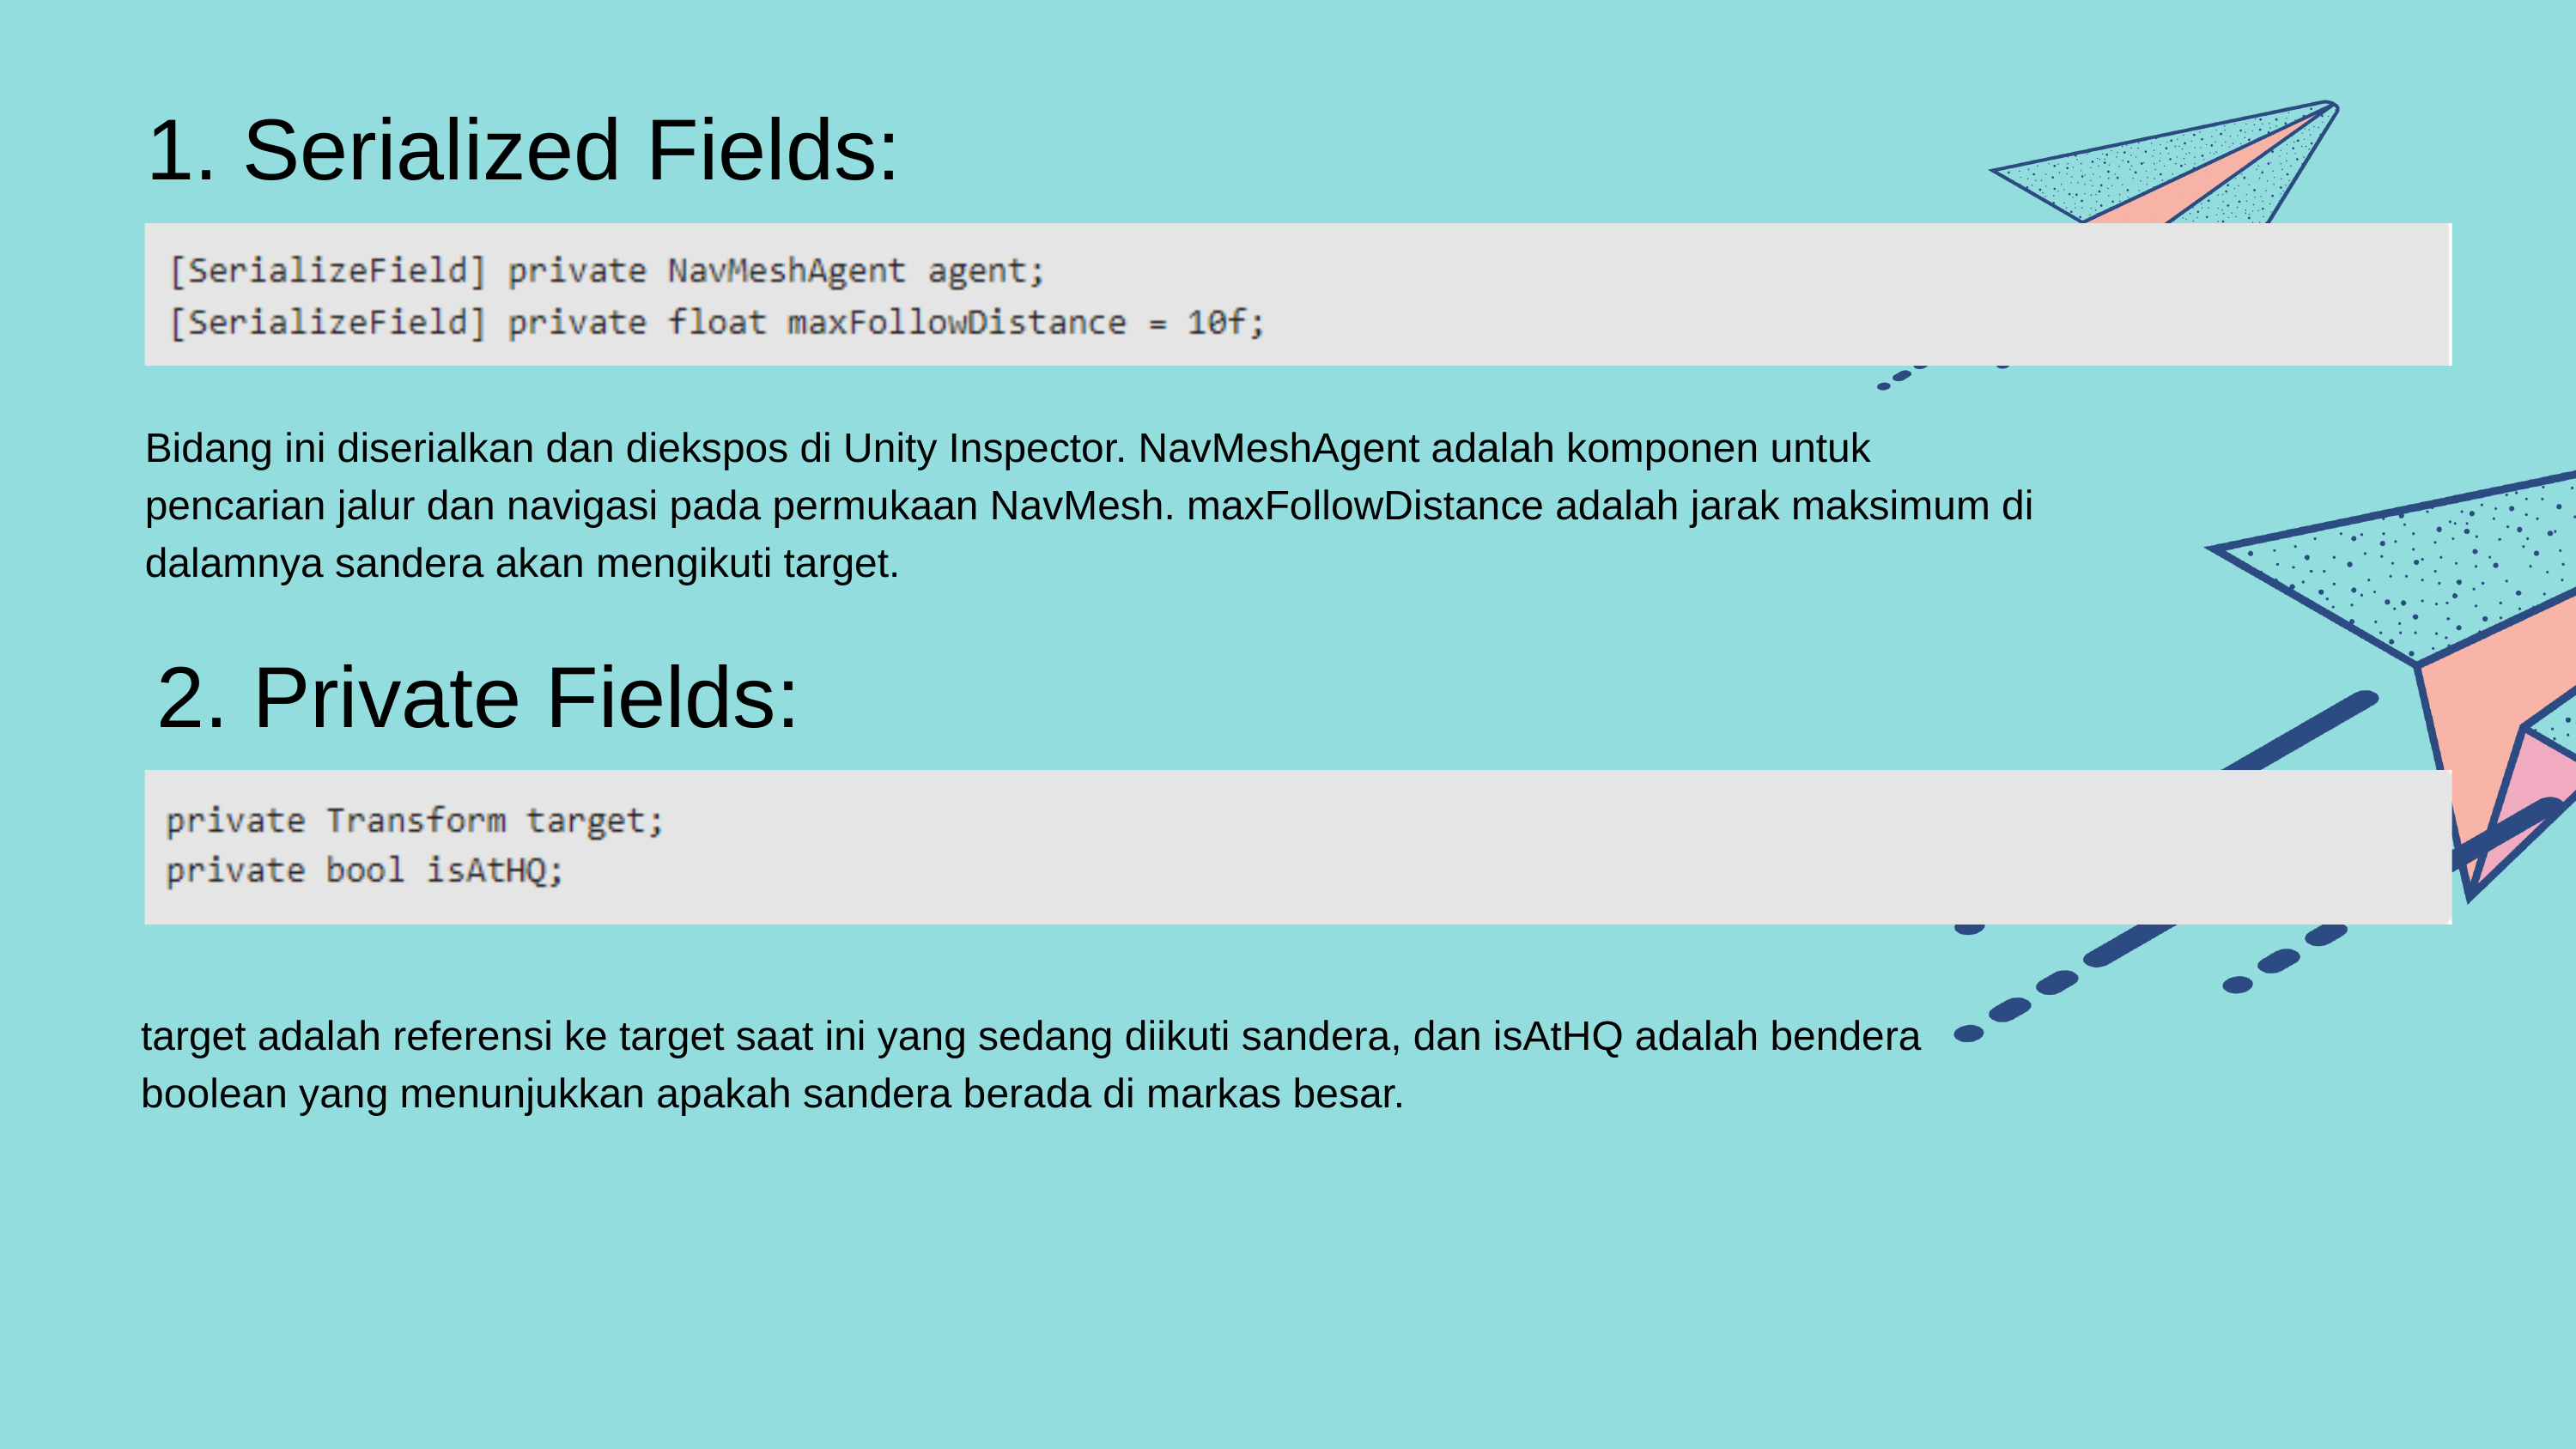

1. Serialized Fields:

Bidang ini diserialkan dan diekspos di Unity Inspector. NavMeshAgent adalah komponen untuk pencarian jalur dan navigasi pada permukaan NavMesh. maxFollowDistance adalah jarak maksimum di dalamnya sandera akan mengikuti target.
2. Private Fields:

target adalah referensi ke target saat ini yang sedang diikuti sandera, dan isAtHQ adalah bendera boolean yang menunjukkan apakah sandera berada di markas besar.